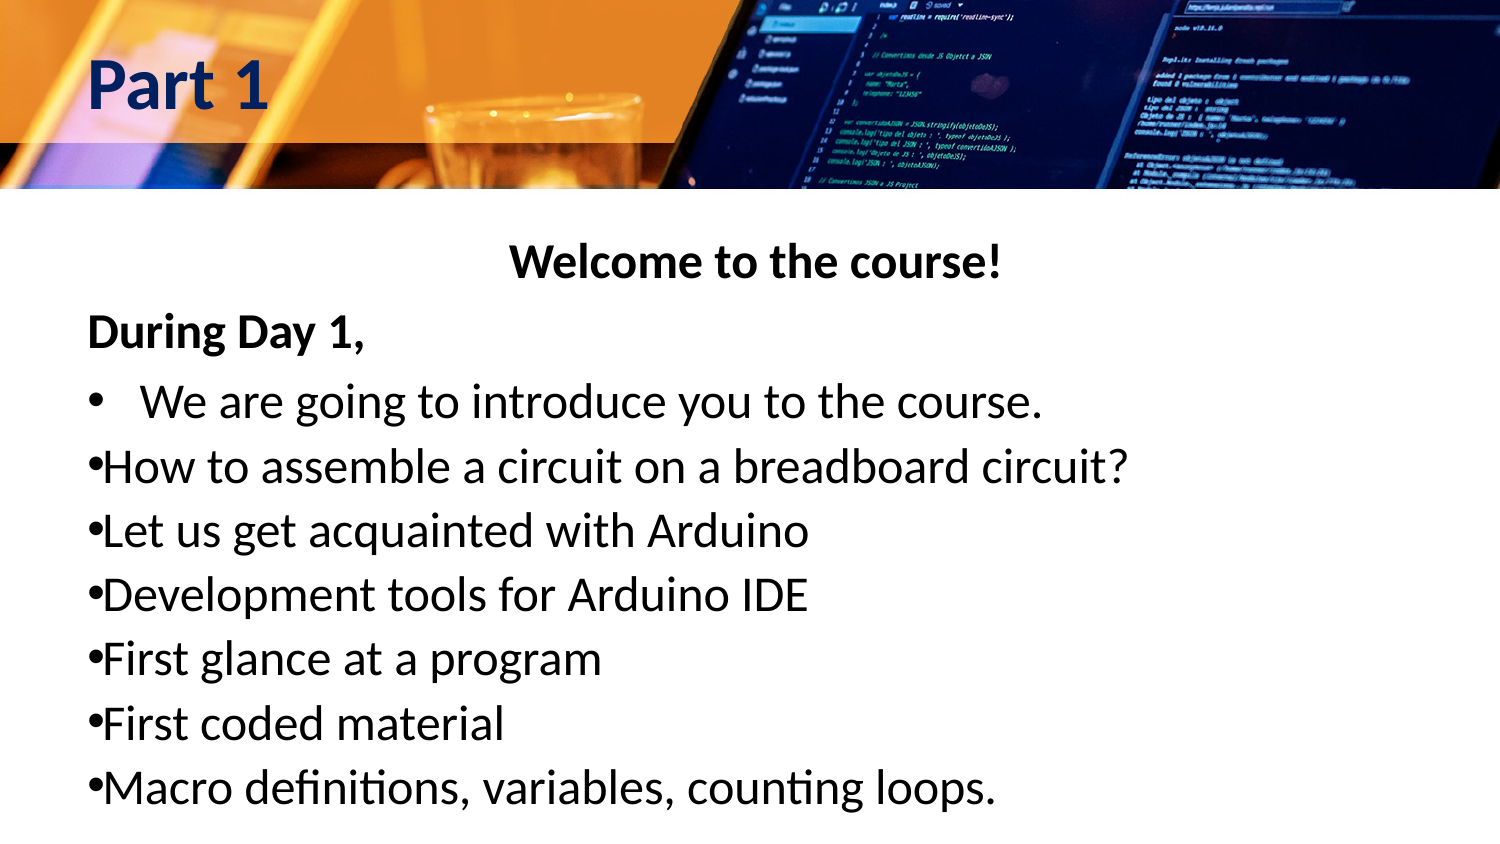

# Part 1
Welcome to the course!
During Day 1,
We are going to introduce you to the course.
How to assemble a circuit on a breadboard circuit?
Let us get acquainted with Arduino
Development tools for Arduino IDE
First glance at a program
First coded material
Macro definitions, variables, counting loops.